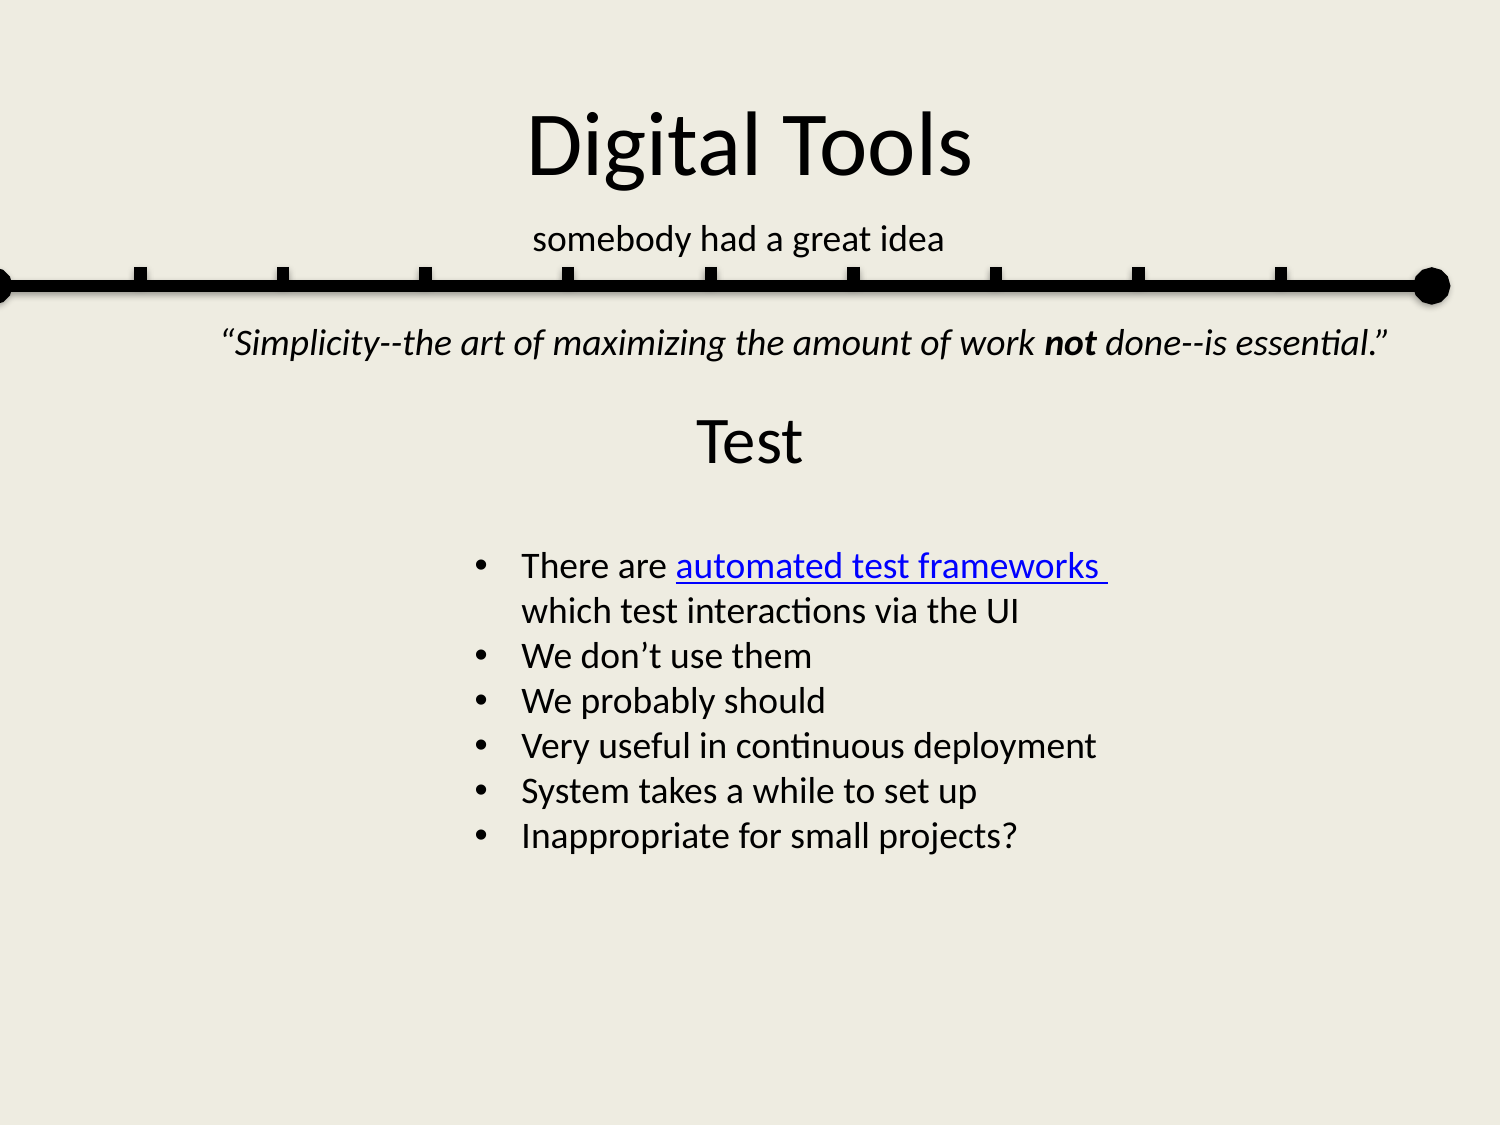

# Digital Tools
somebody had a great idea
“Simplicity--the art of maximizing the amount of work not done--is essential.”
Test
There are automated test frameworks which test interactions via the UI
We don’t use them
We probably should
Very useful in continuous deployment
System takes a while to set up
Inappropriate for small projects?